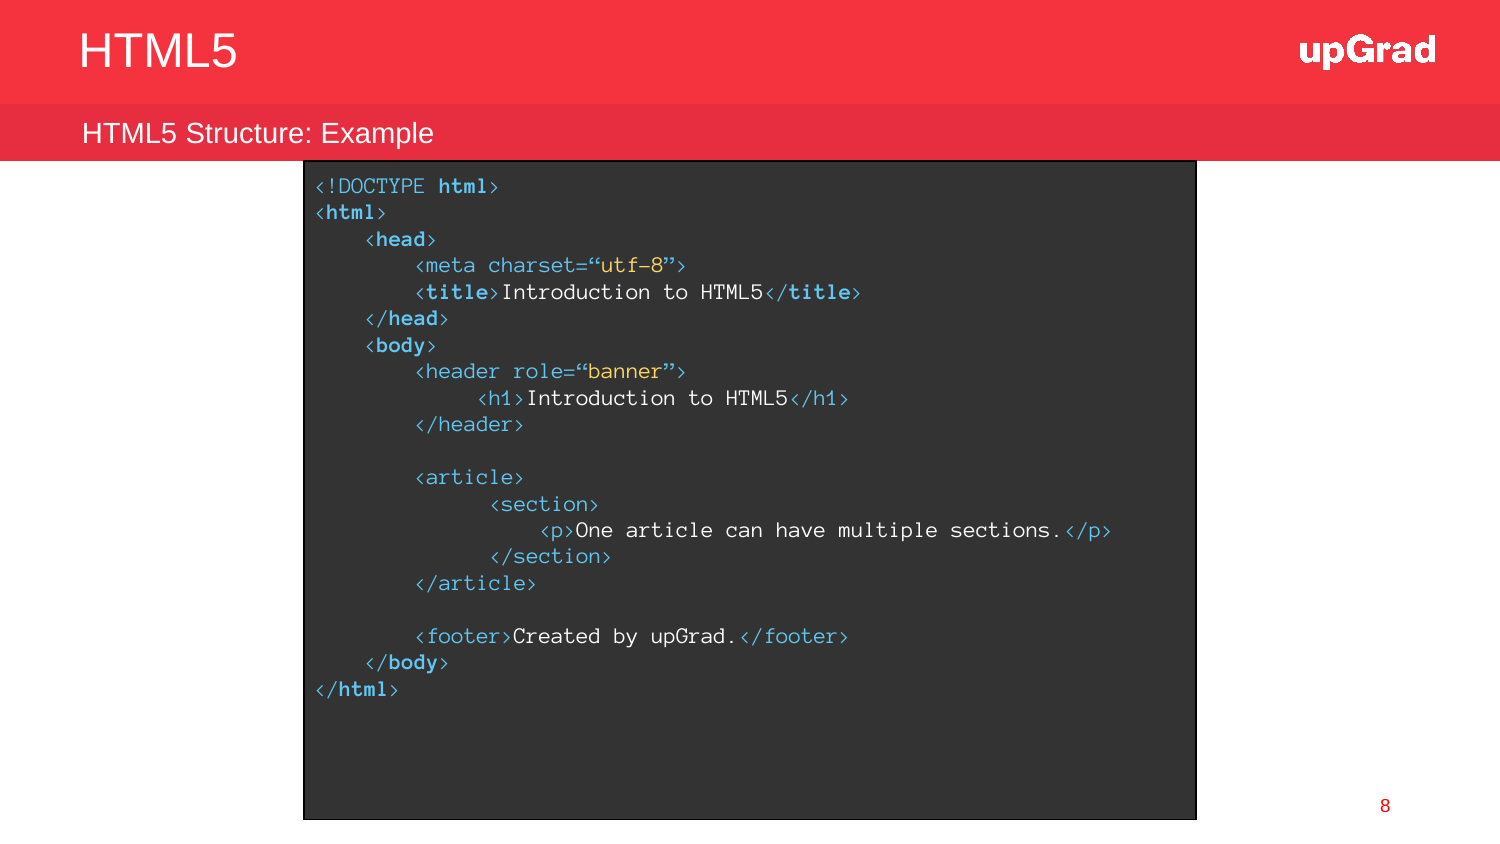

HTML5

HTML5 Structure: Example
| <!DOCTYPE html> <html> <head> <meta charset=“utf-8”> <title>Introduction to HTML5</title> </head> <body> <header role=“banner”> <h1>Introduction to HTML5</h1> </header> <article> <section> <p>One article can have multiple sections.</p> </section> </article> <footer>Created by upGrad.</footer> </body> </html> |
| --- |
8